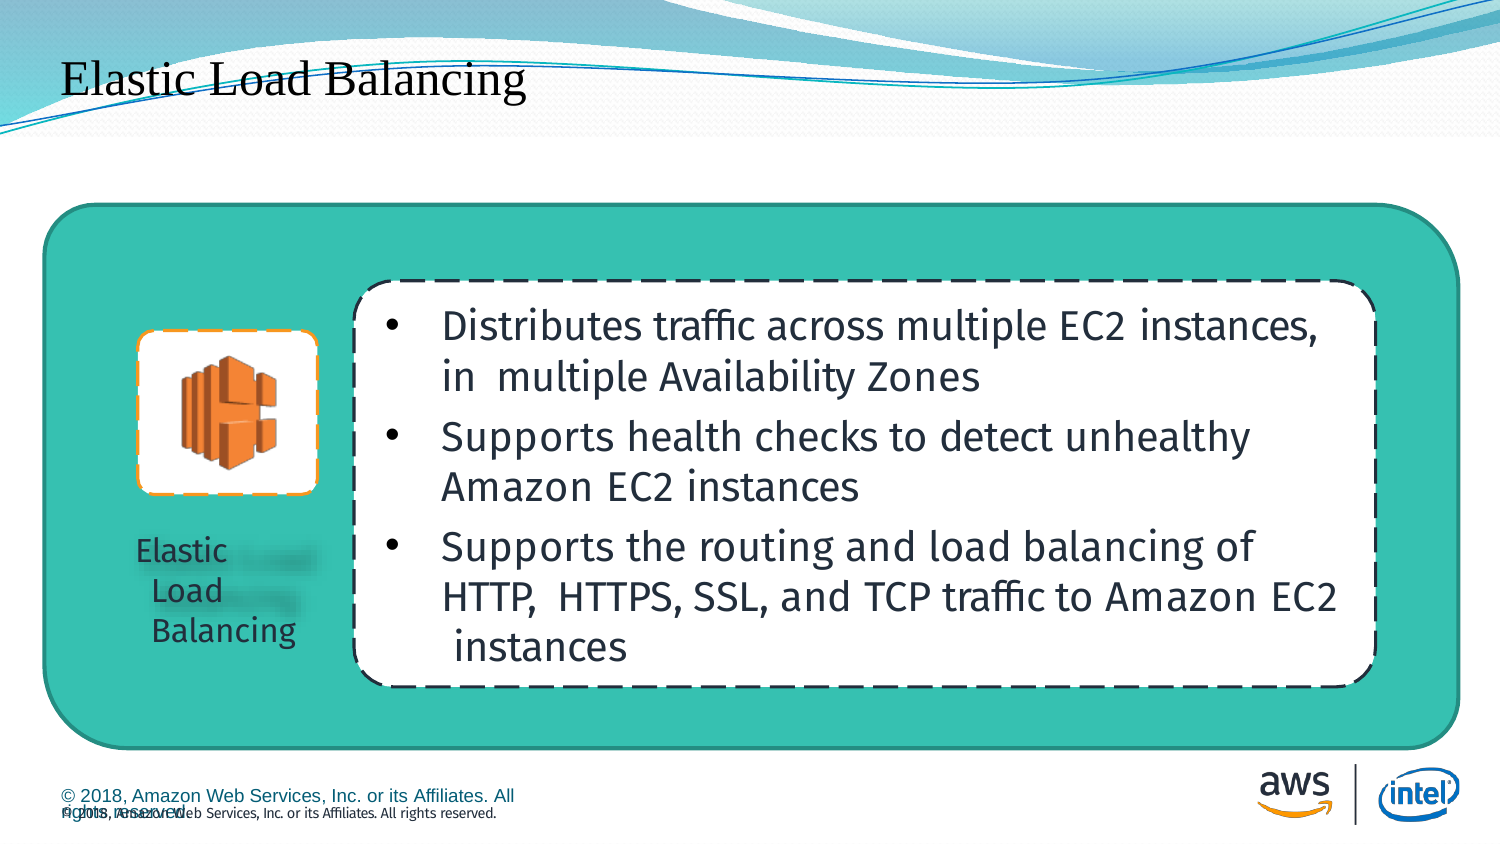

# Elastic Load Balancing

Distributes traffic across multiple EC2 instances, in  multiple Availability Zones
Supports health checks to detect unhealthy
Amazon EC2 instances
Supports the routing and load balancing of HTTP,  HTTPS, SSL, and TCP traffic to Amazon EC2  instances

Elastic Load  Balancing

© 2018, Amazon Web Services, Inc. or its Affiliates. All rights reserved.
© 2018, Amazon Web Services, Inc. or its Affiliates. All rights reserved.